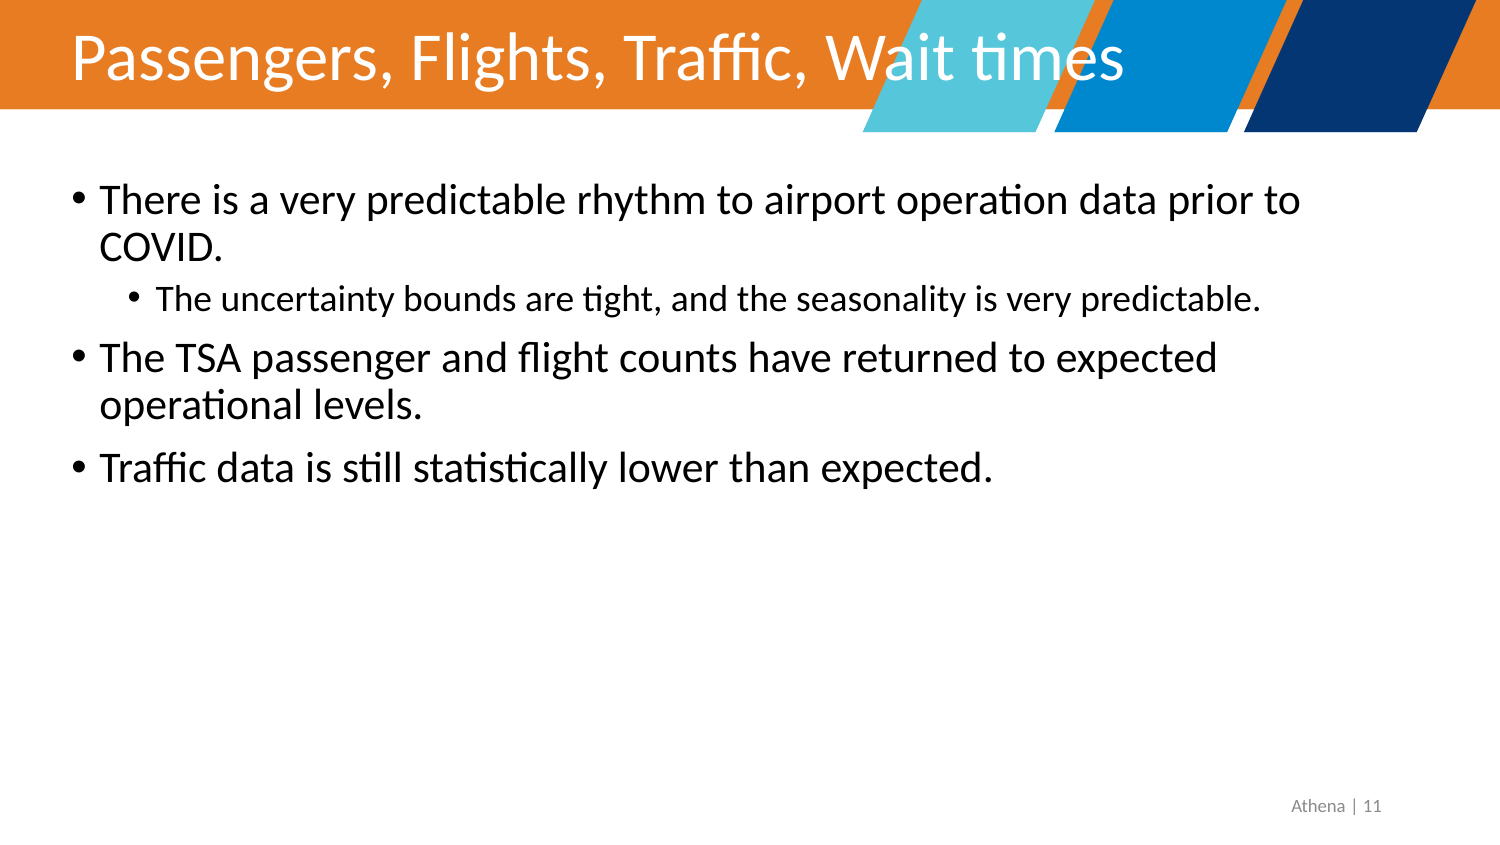

# Passengers, Flights, Traffic, Wait times
There is a very predictable rhythm to airport operation data prior to COVID.
The uncertainty bounds are tight, and the seasonality is very predictable.
The TSA passenger and flight counts have returned to expected operational levels.
Traffic data is still statistically lower than expected.
Athena | 11